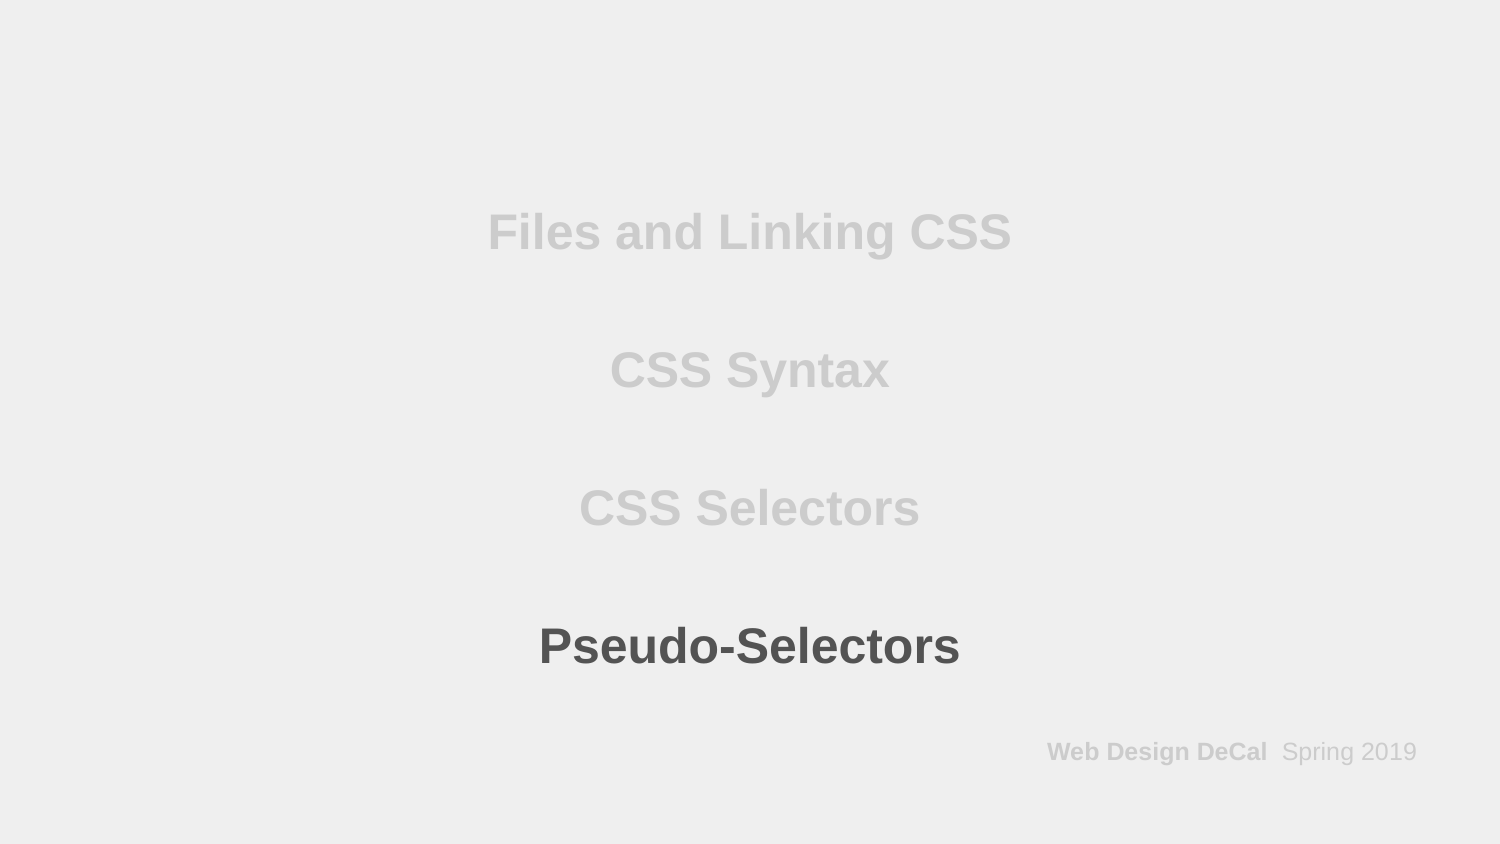

# Files and Linking CSS

CSS Syntax

CSS Selectors

Pseudo-Selectors